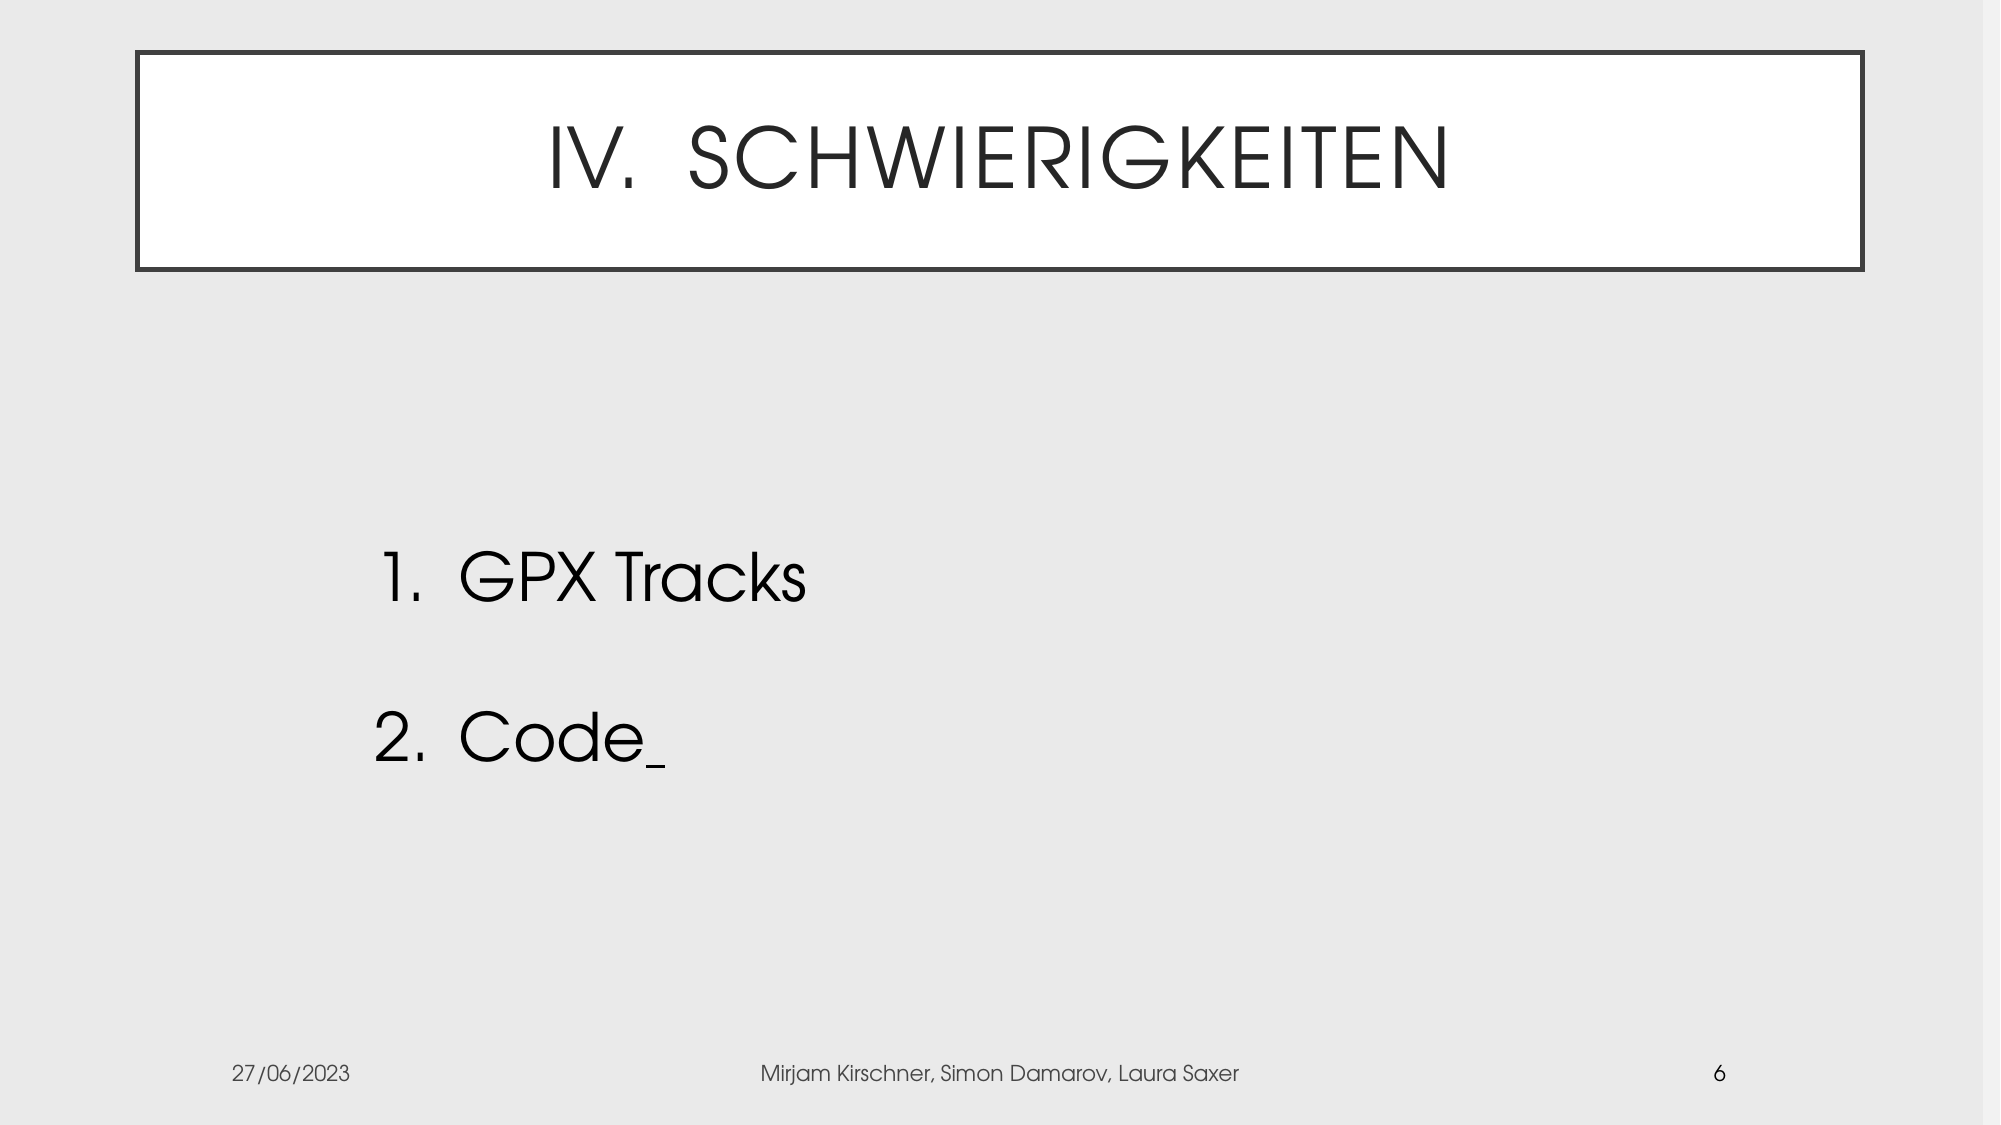

# Schwierigkeiten
GPX Tracks

Code
Mirjam Kirschner, Simon Damarov, Laura Saxer
6
27/06/2023